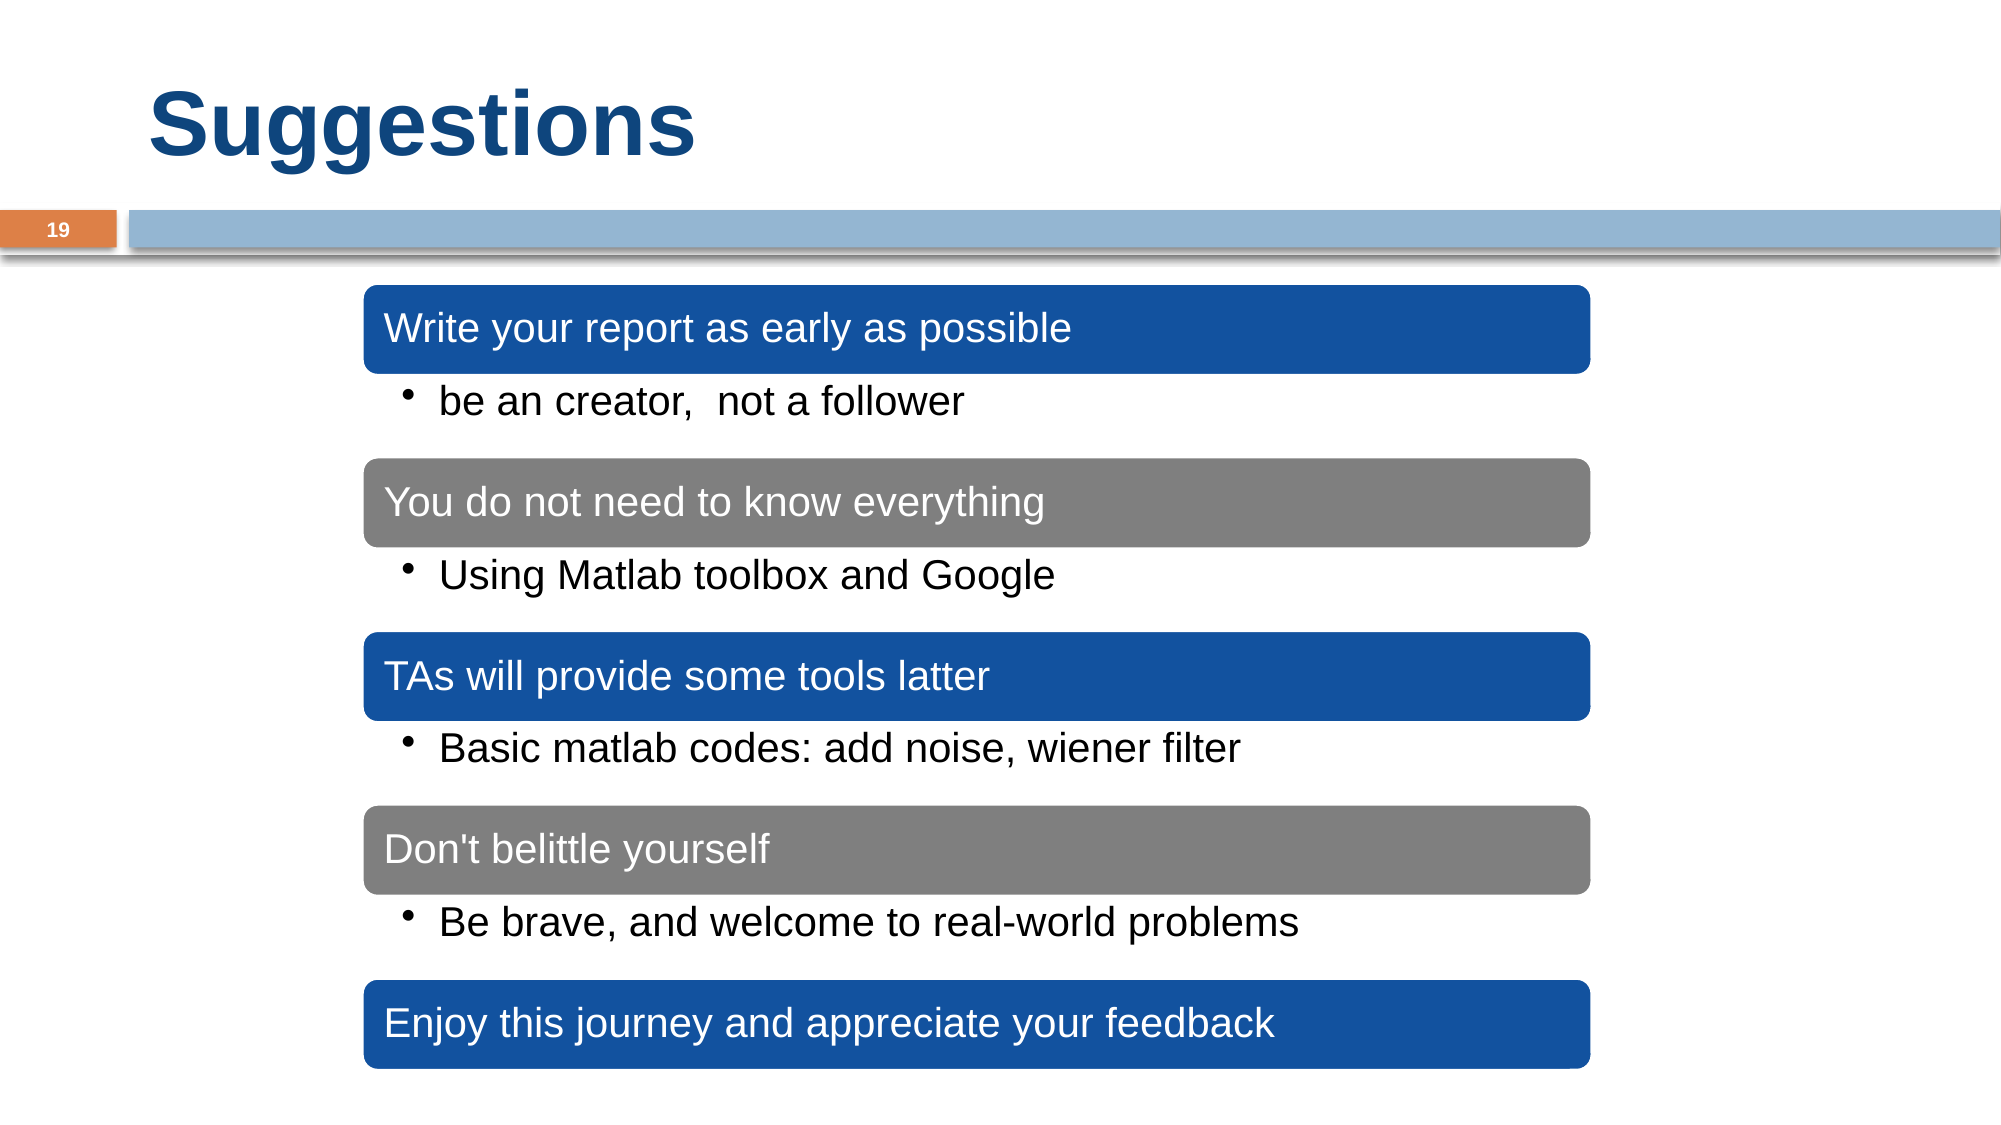

# Suggestions
19
Write your report as early as possible
be an creator,  not a follower
You do not need to know everything
Using Matlab toolbox and Google
TAs will provide some tools latter
Basic matlab codes: add noise, wiener filter
Don't belittle yourself
Be brave, and welcome to real-world problems
Enjoy this journey and appreciate your feedback